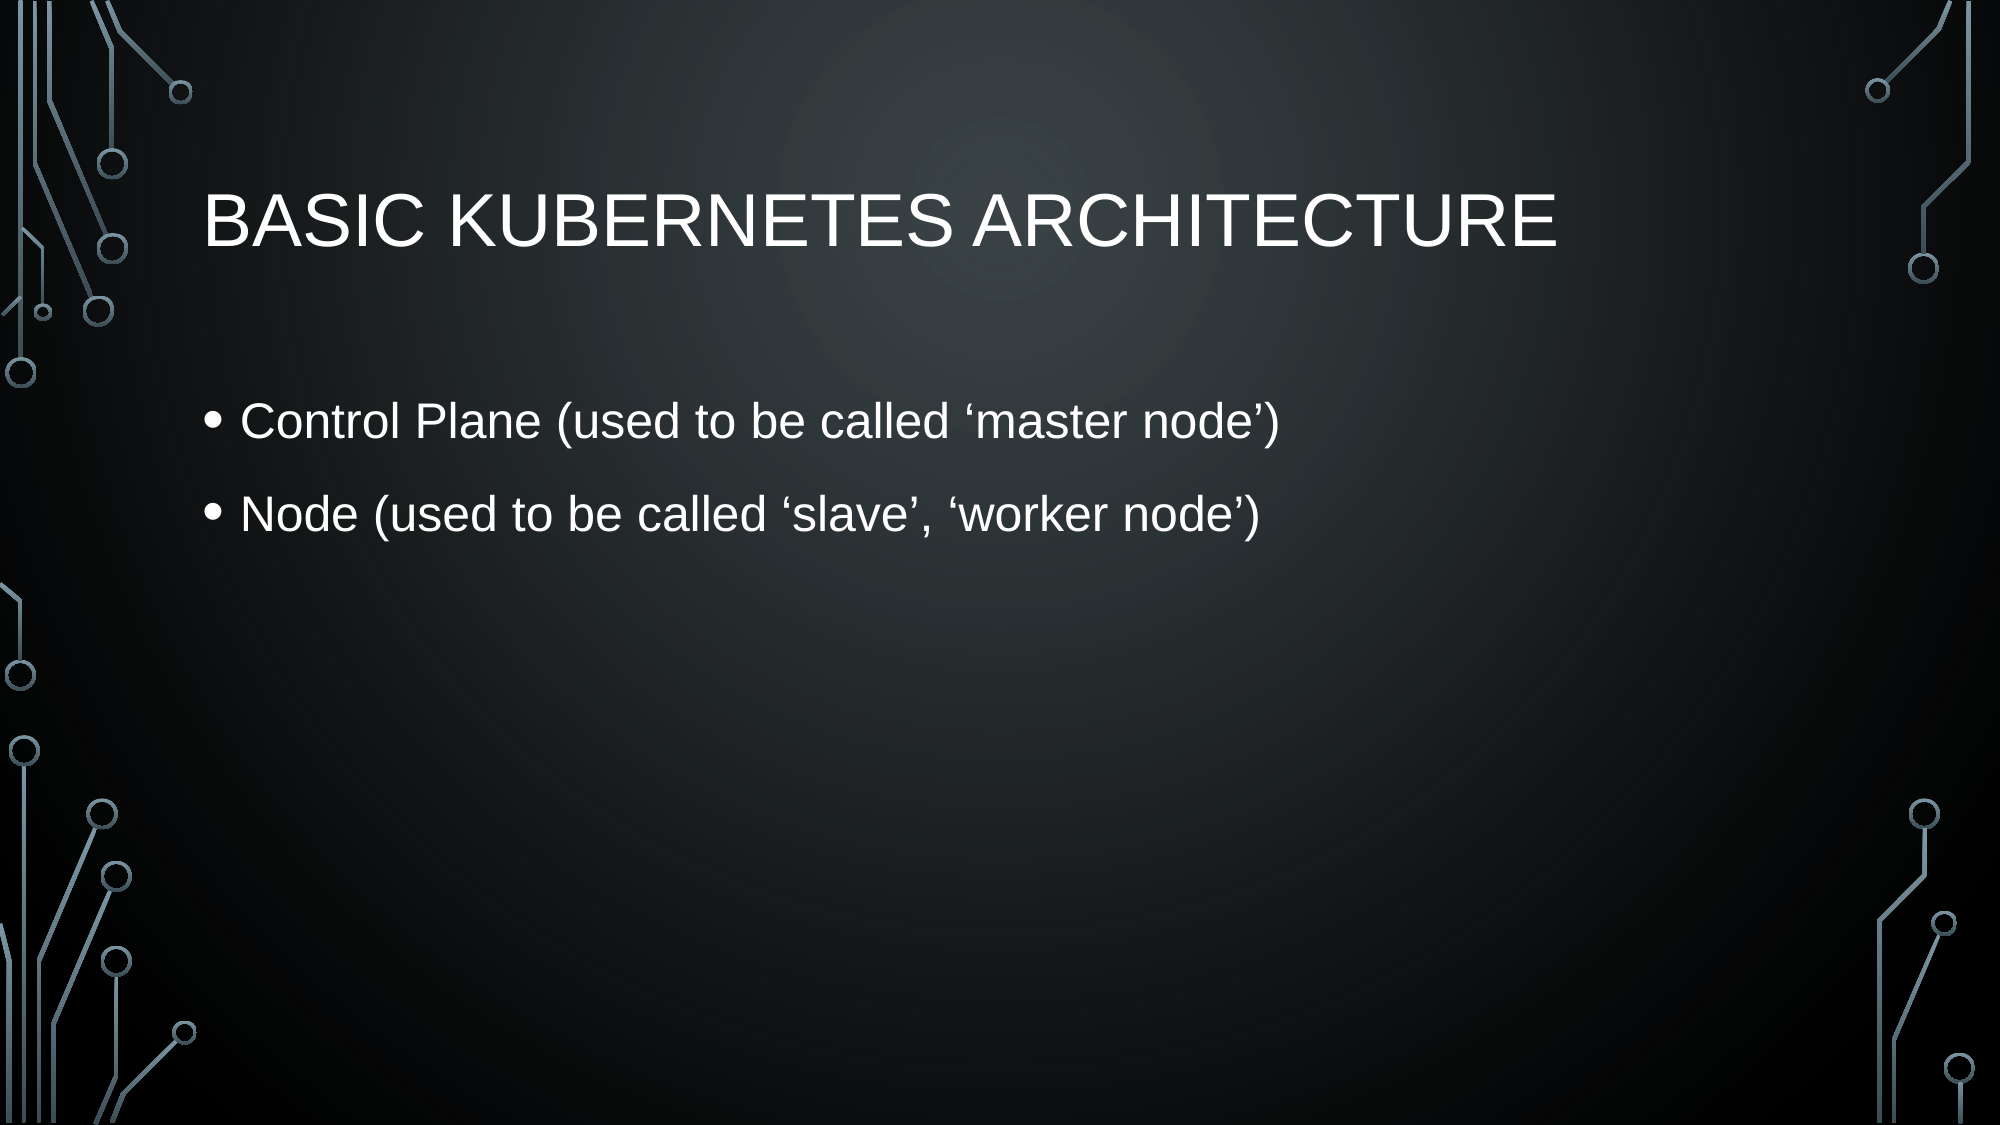

# Basic Kubernetes Architecture
Control Plane (used to be called ‘master node’)
Node (used to be called ‘slave’, ‘worker node’)